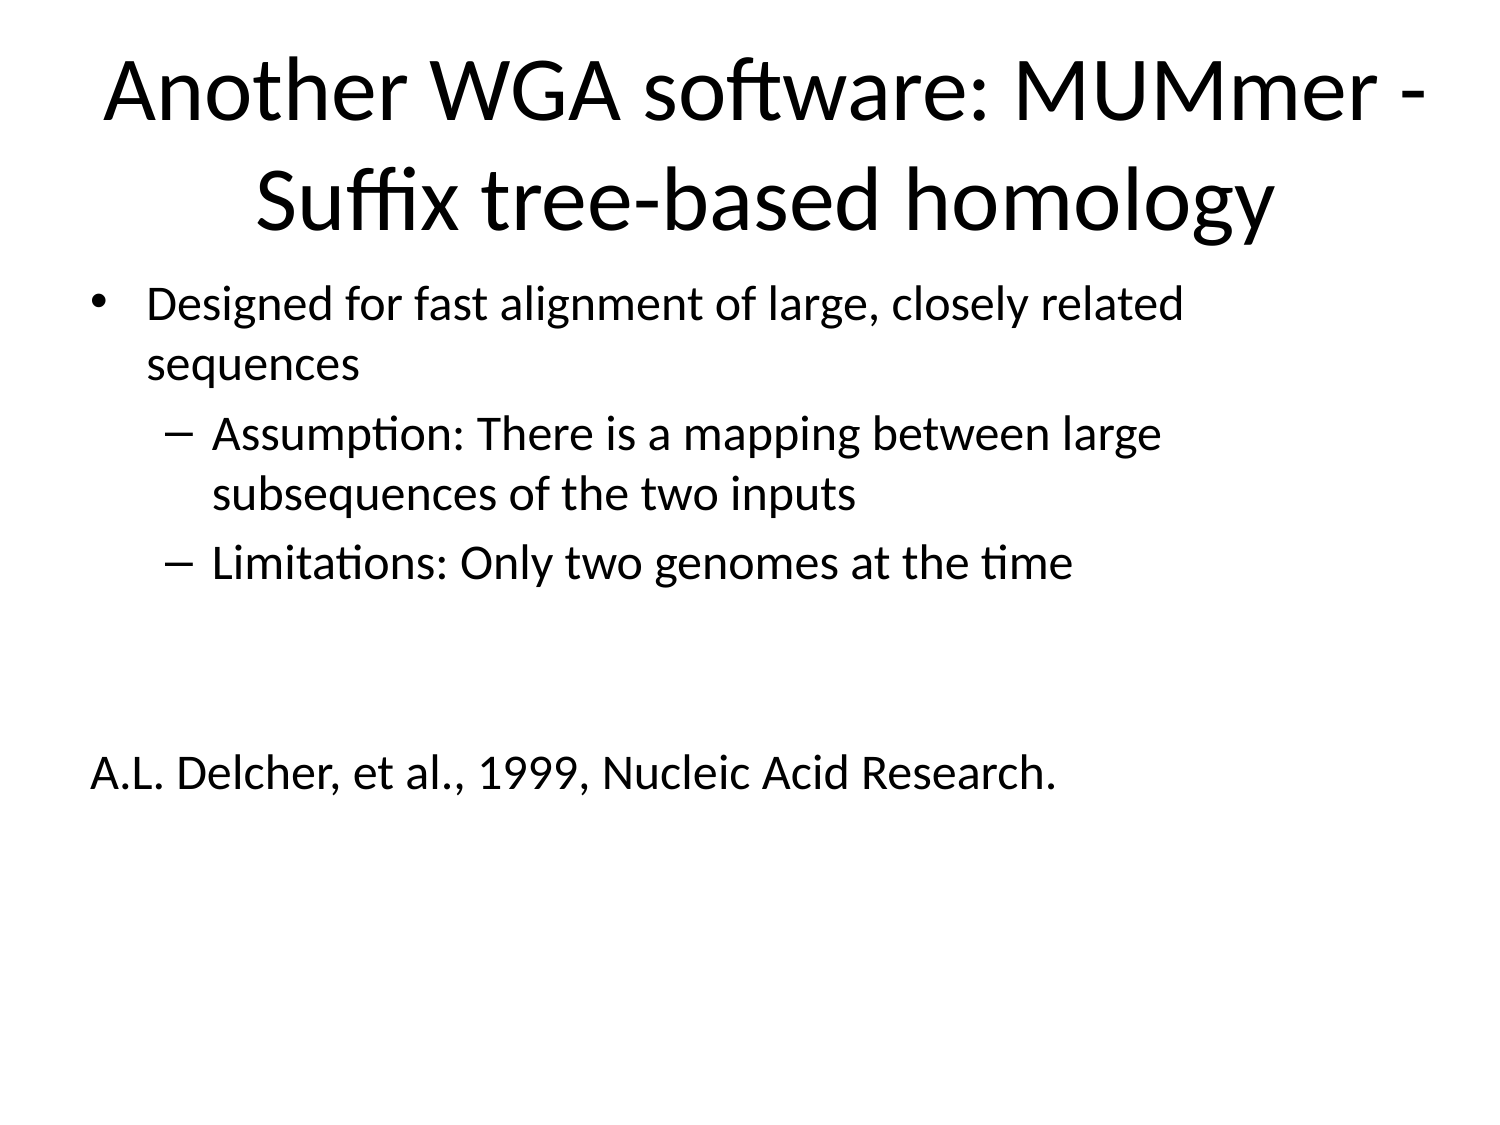

# Another WGA software: MUMmer - Suffix tree-based homology
Designed for fast alignment of large, closely related sequences
Assumption: There is a mapping between large subsequences of the two inputs
Limitations: Only two genomes at the time

A.L. Delcher, et al., 1999, Nucleic Acid Research.